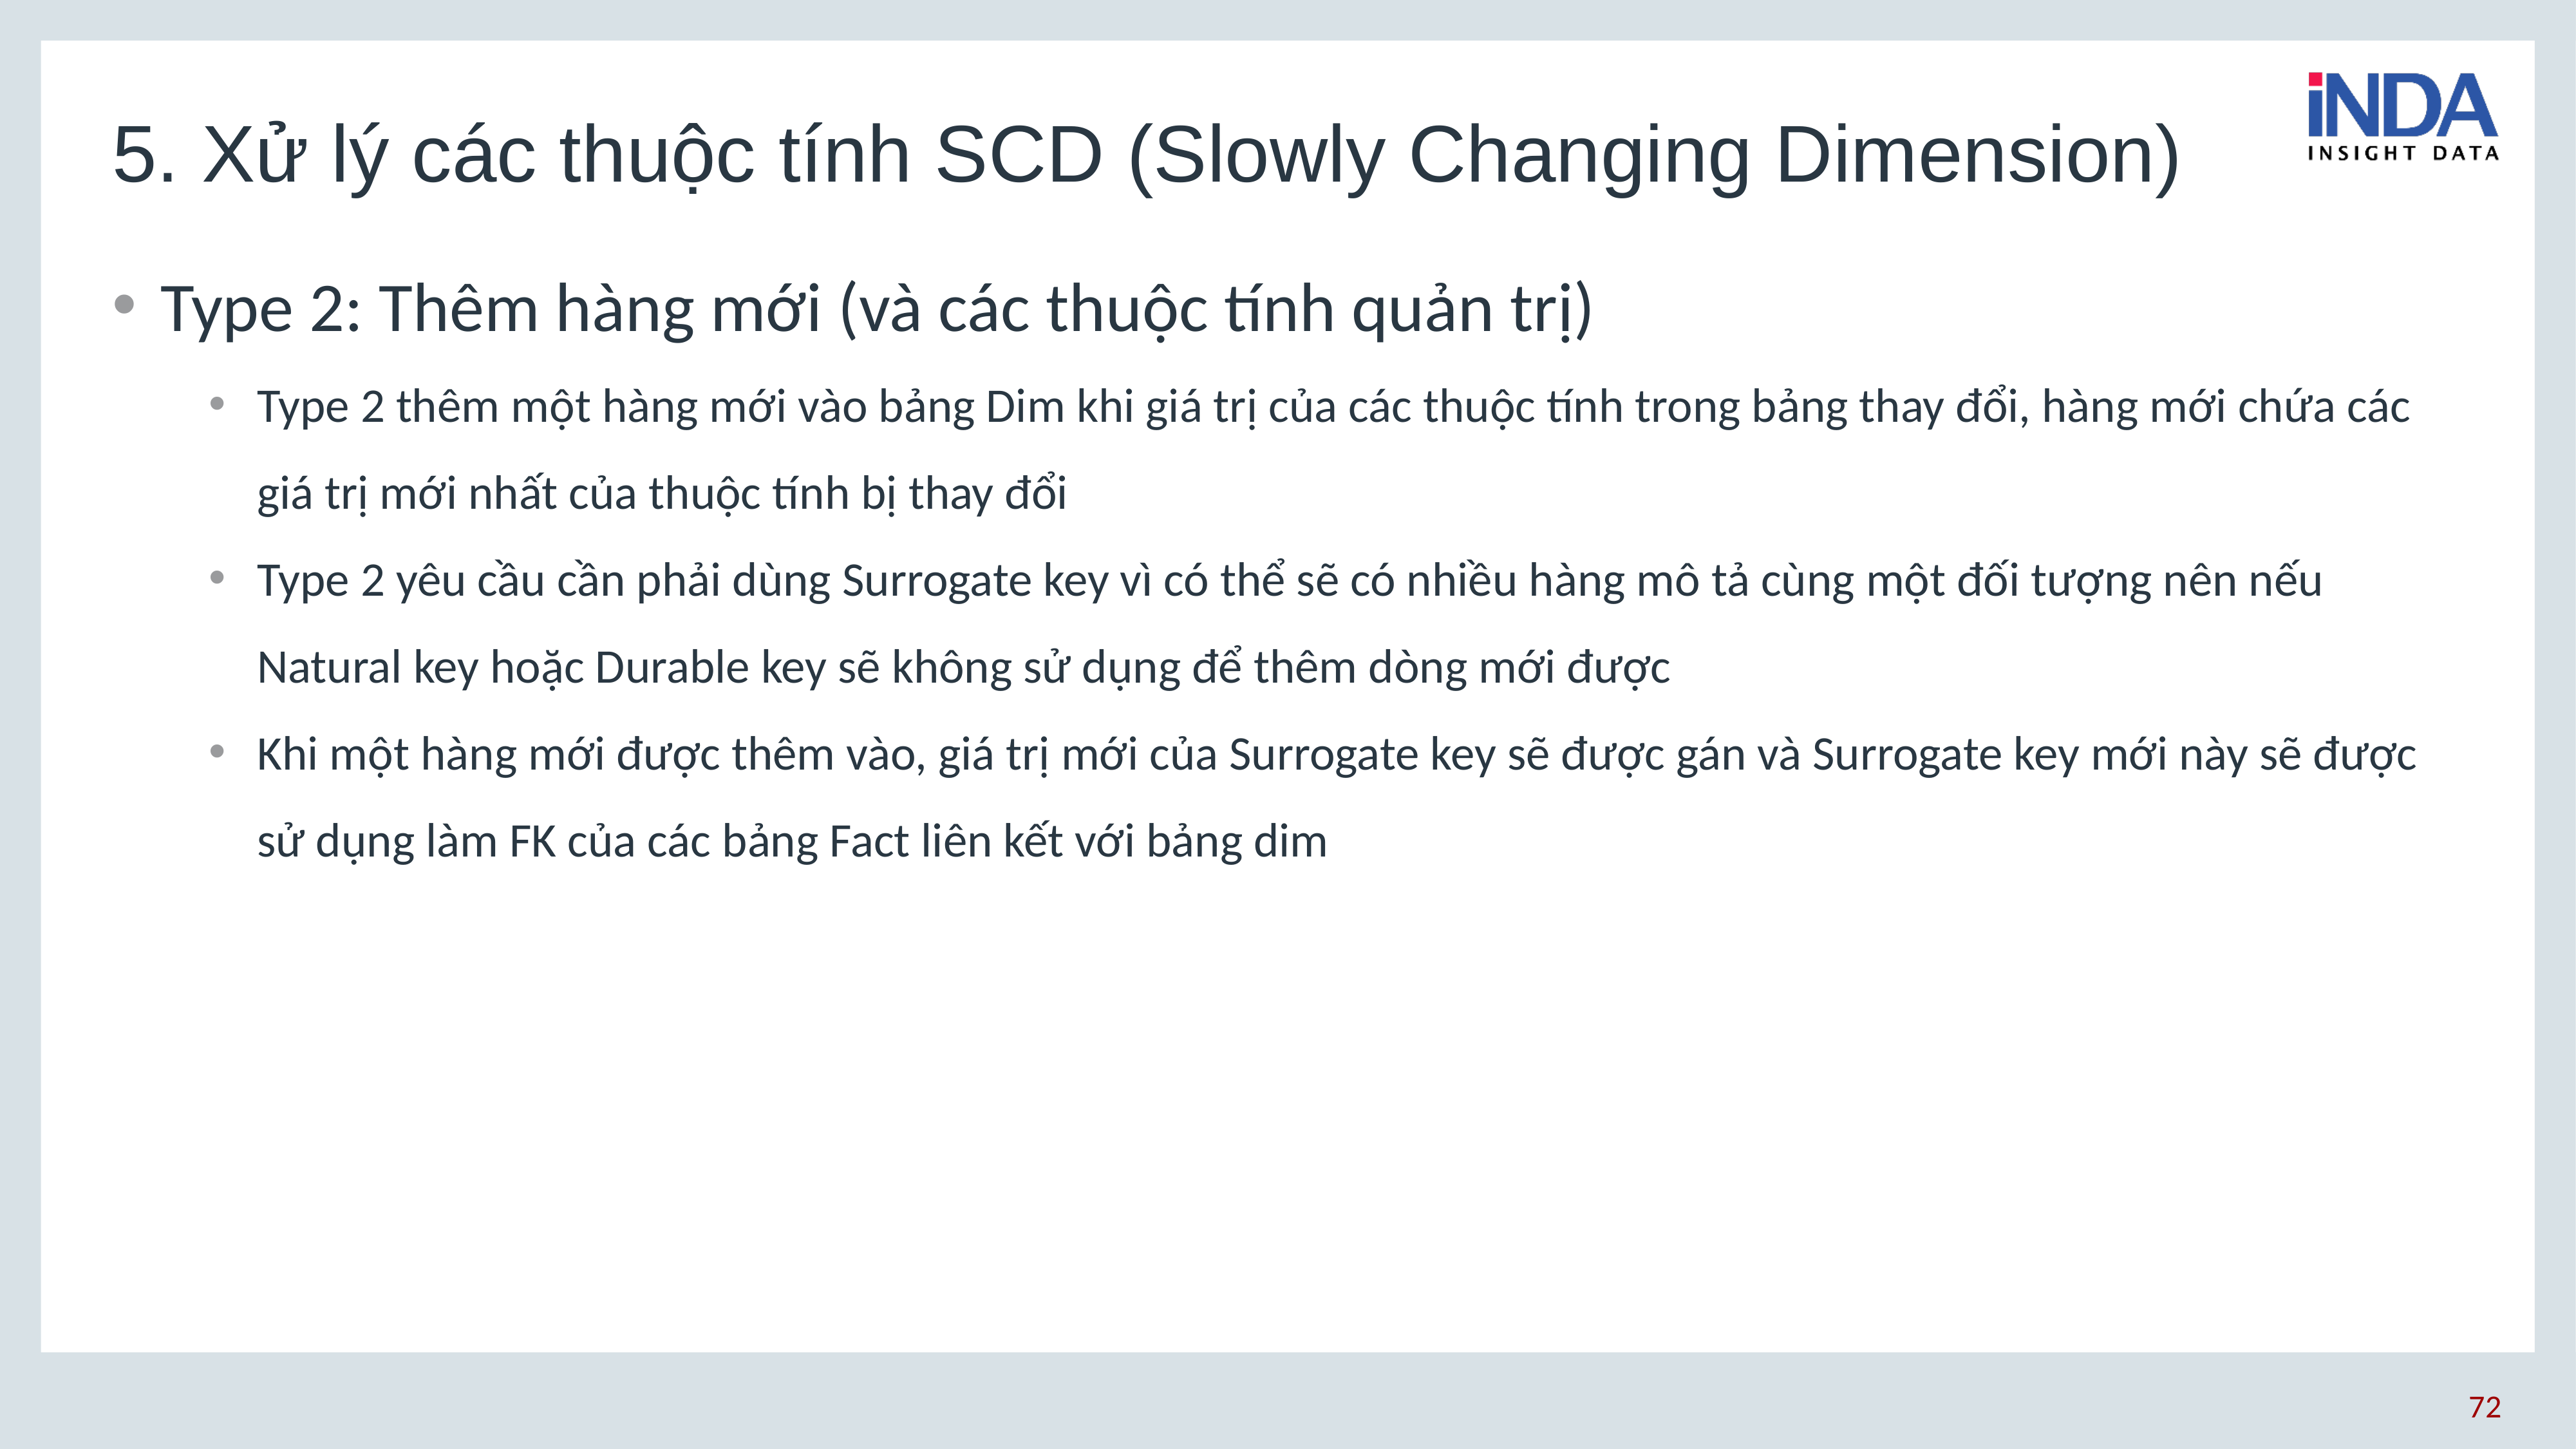

# 5. Xử lý các thuộc tính SCD (Slowly Changing Dimension)
Type 2: Thêm hàng mới (và các thuộc tính quản trị)
Type 2 thêm một hàng mới vào bảng Dim khi giá trị của các thuộc tính trong bảng thay đổi, hàng mới chứa các giá trị mới nhất của thuộc tính bị thay đổi
Type 2 yêu cầu cần phải dùng Surrogate key vì có thể sẽ có nhiều hàng mô tả cùng một đối tượng nên nếu Natural key hoặc Durable key sẽ không sử dụng để thêm dòng mới được
Khi một hàng mới được thêm vào, giá trị mới của Surrogate key sẽ được gán và Surrogate key mới này sẽ được sử dụng làm FK của các bảng Fact liên kết với bảng dim

72